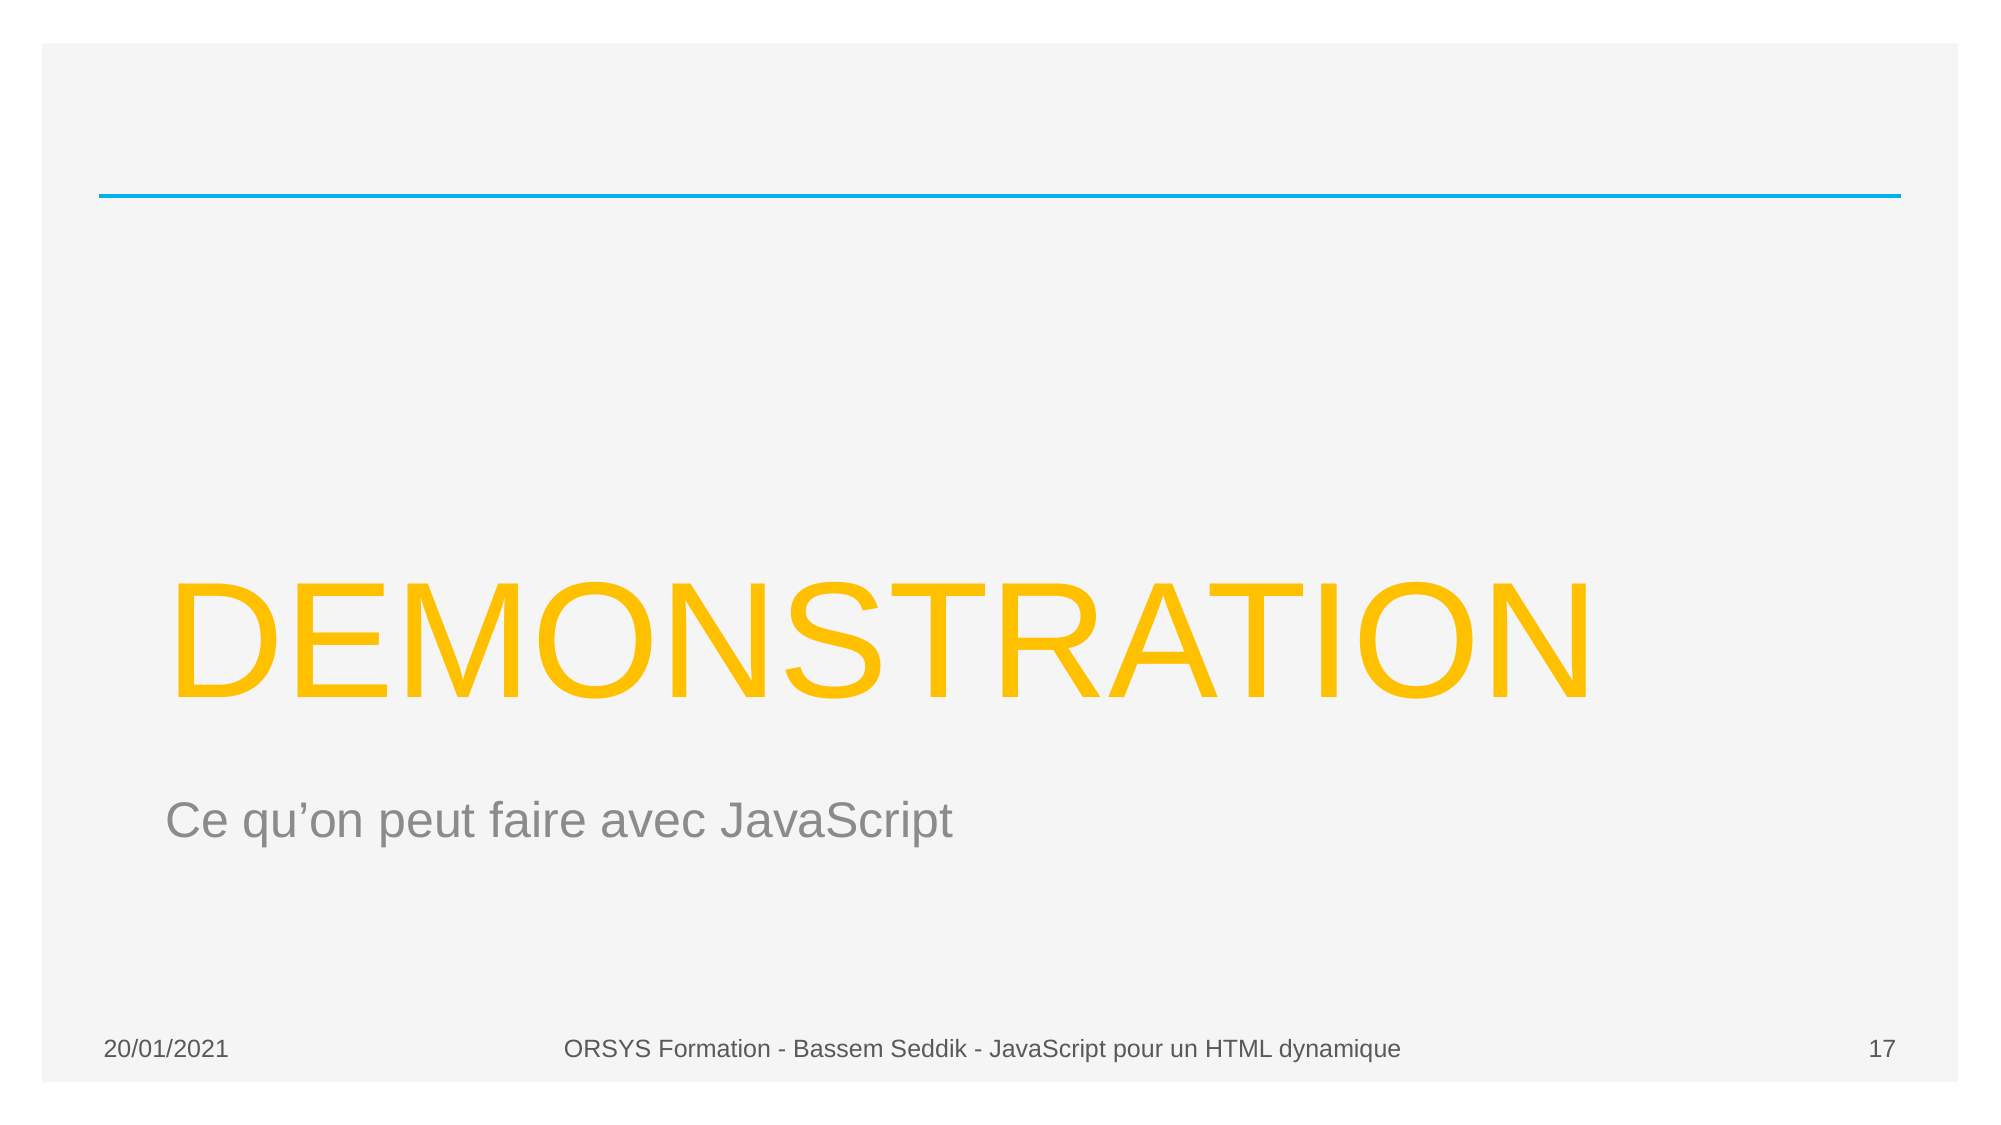

# DEMONSTRATION
Ce qu’on peut faire avec JavaScript
20/01/2021
ORSYS Formation - Bassem Seddik - JavaScript pour un HTML dynamique
17